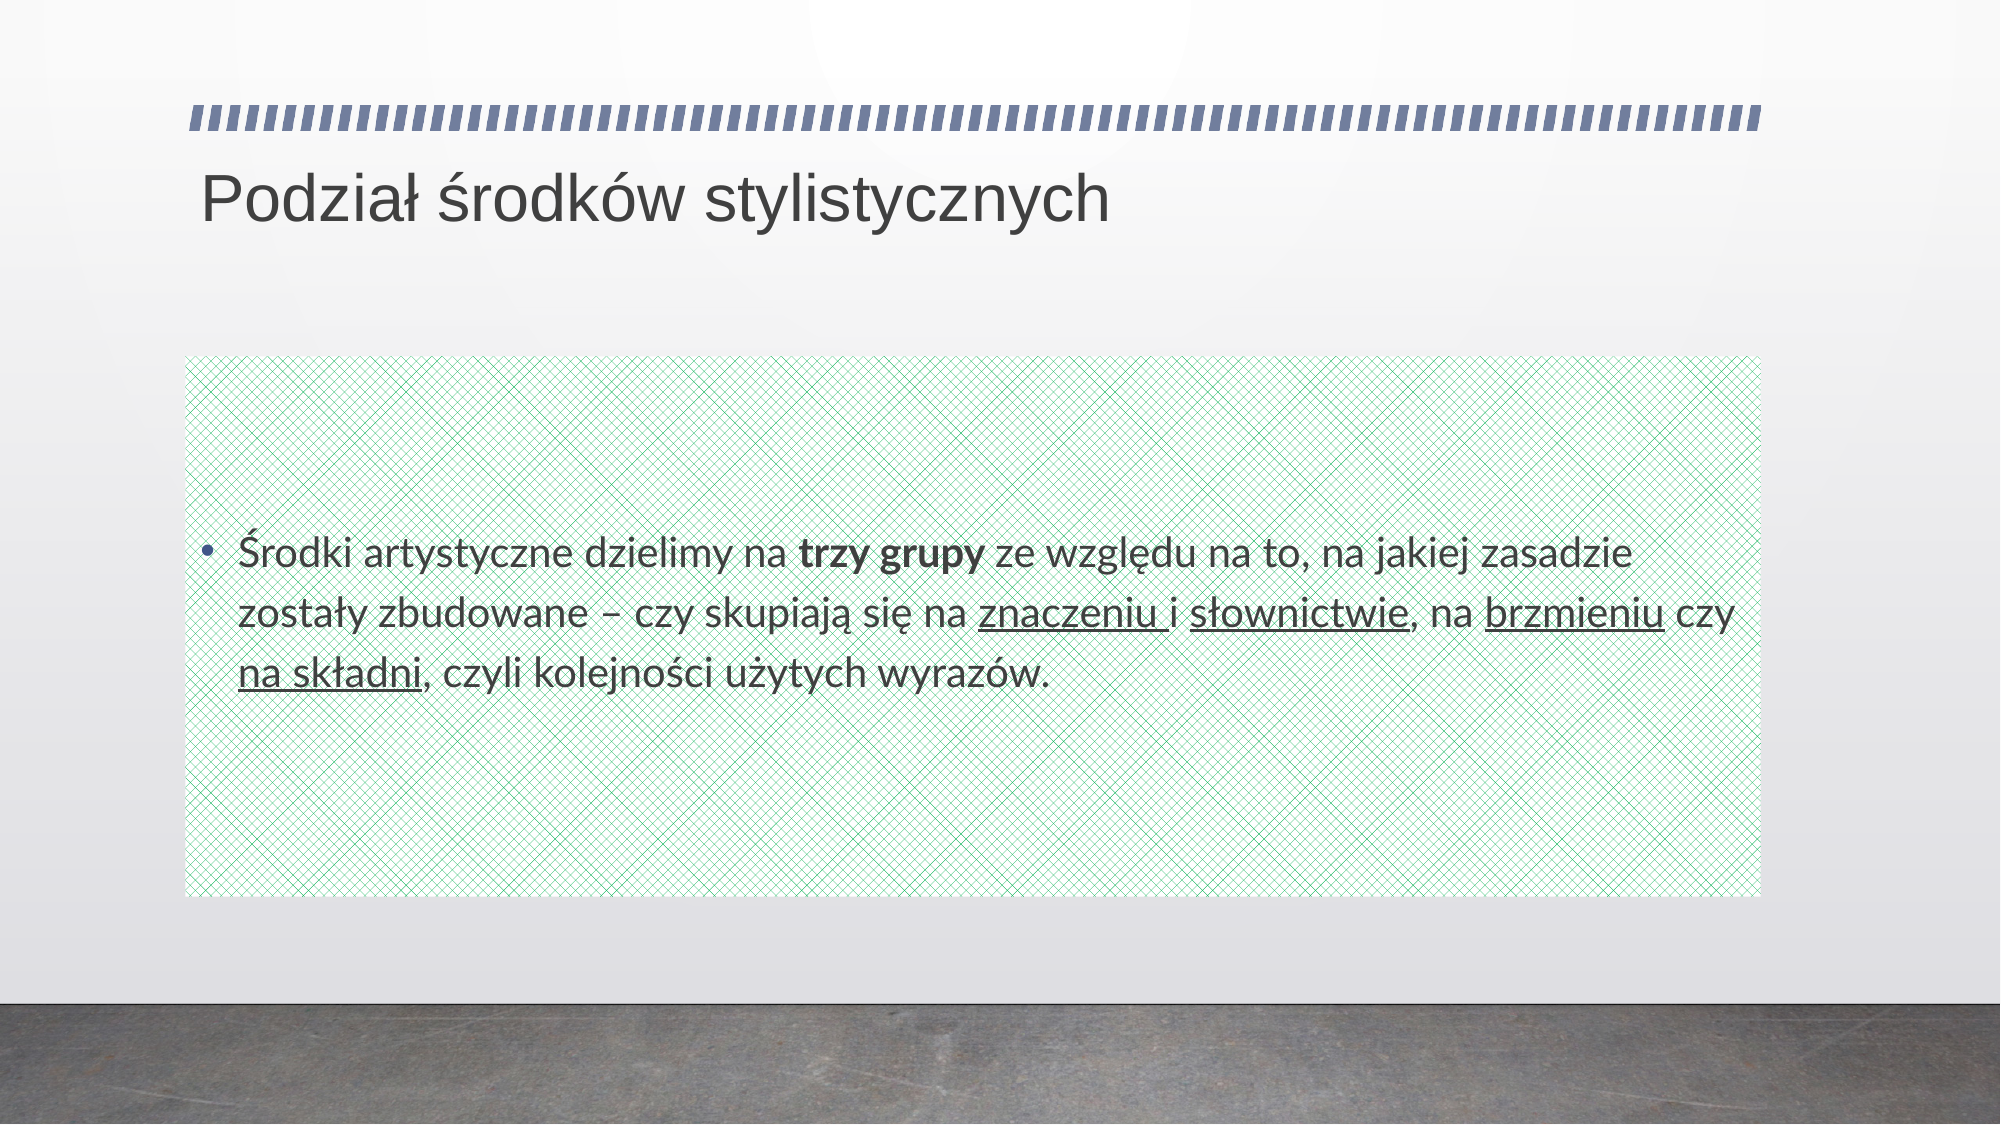

# Podział środków stylistycznych

Środki artystyczne dzielimy na trzy grupy ze względu na to, na jakiej zasadzie zostały zbudowane – czy skupiają się na znaczeniu i słownictwie, na brzmieniu czy na składni, czyli kolejności użytych wyrazów.